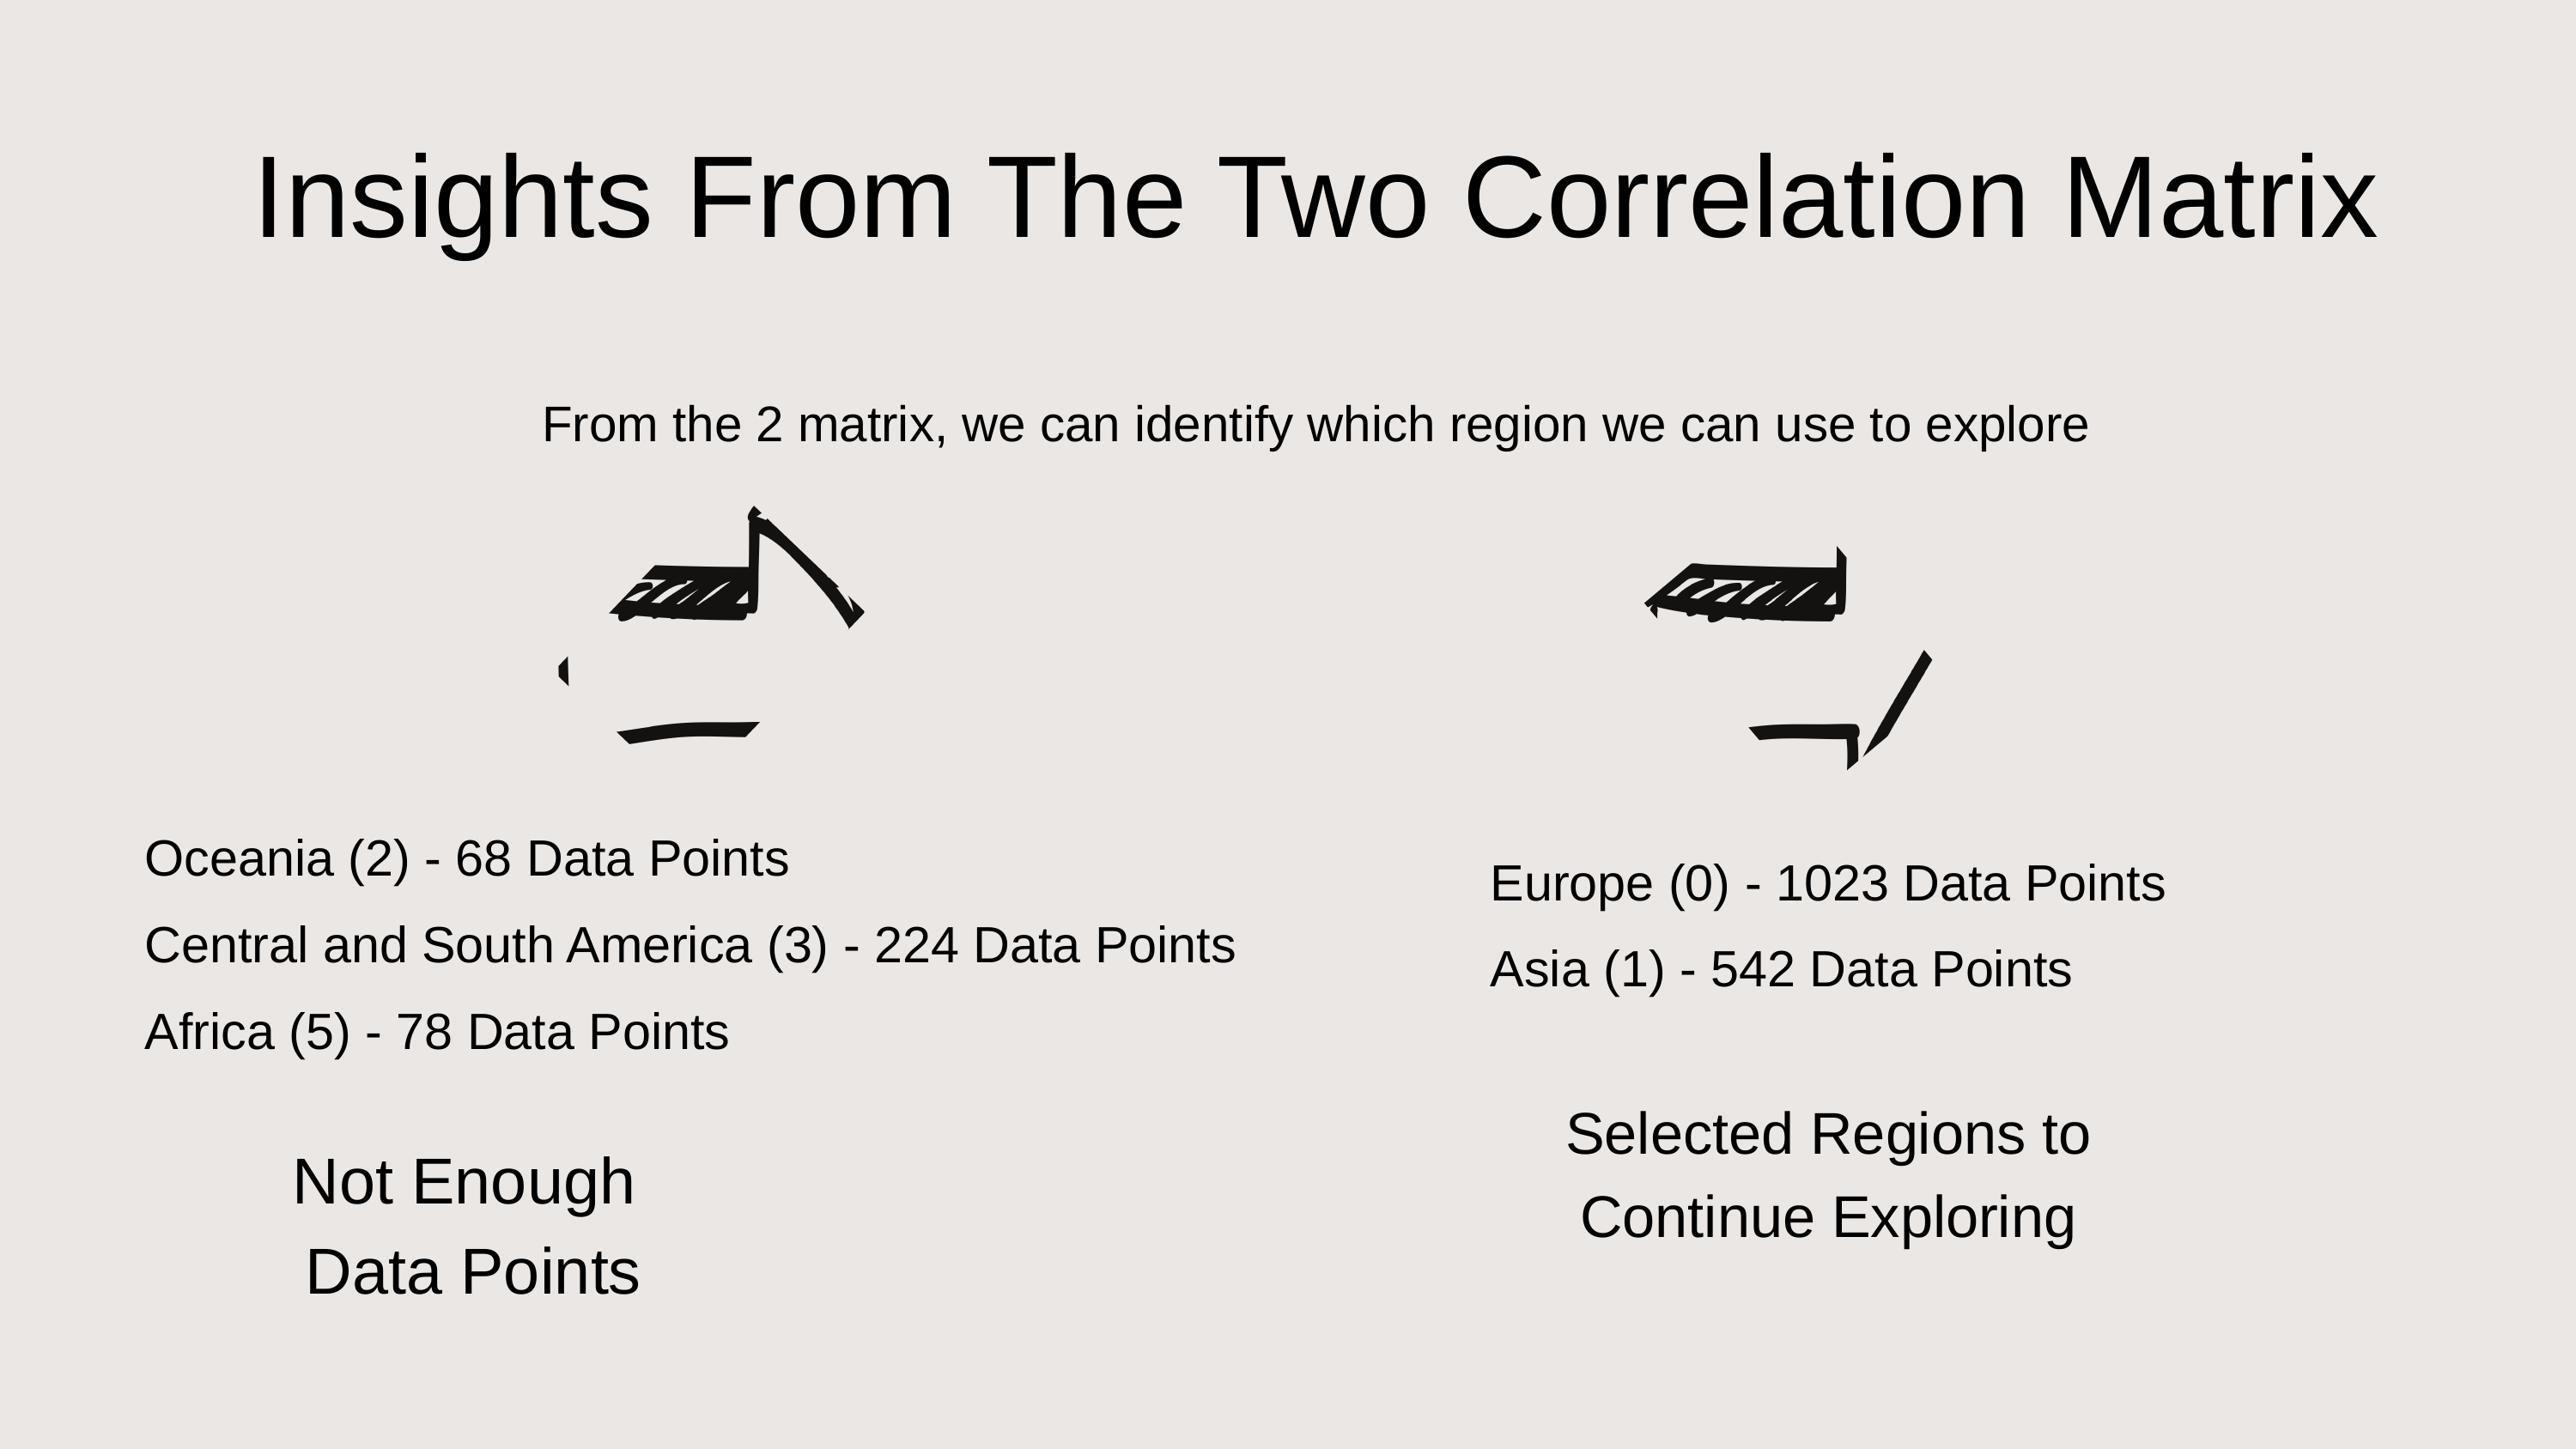

Insights From The Two Correlation Matrix
From the 2 matrix, we can identify which region we can use to explore

Oceania (2) - 68 Data Points

Central and South America (3) - 224 Data Points

Africa (5) - 78 Data Points
Europe (0) - 1023 Data Points

Asia (1) - 542 Data Points

Selected Regions to Continue Exploring
Not Enough
Data Points